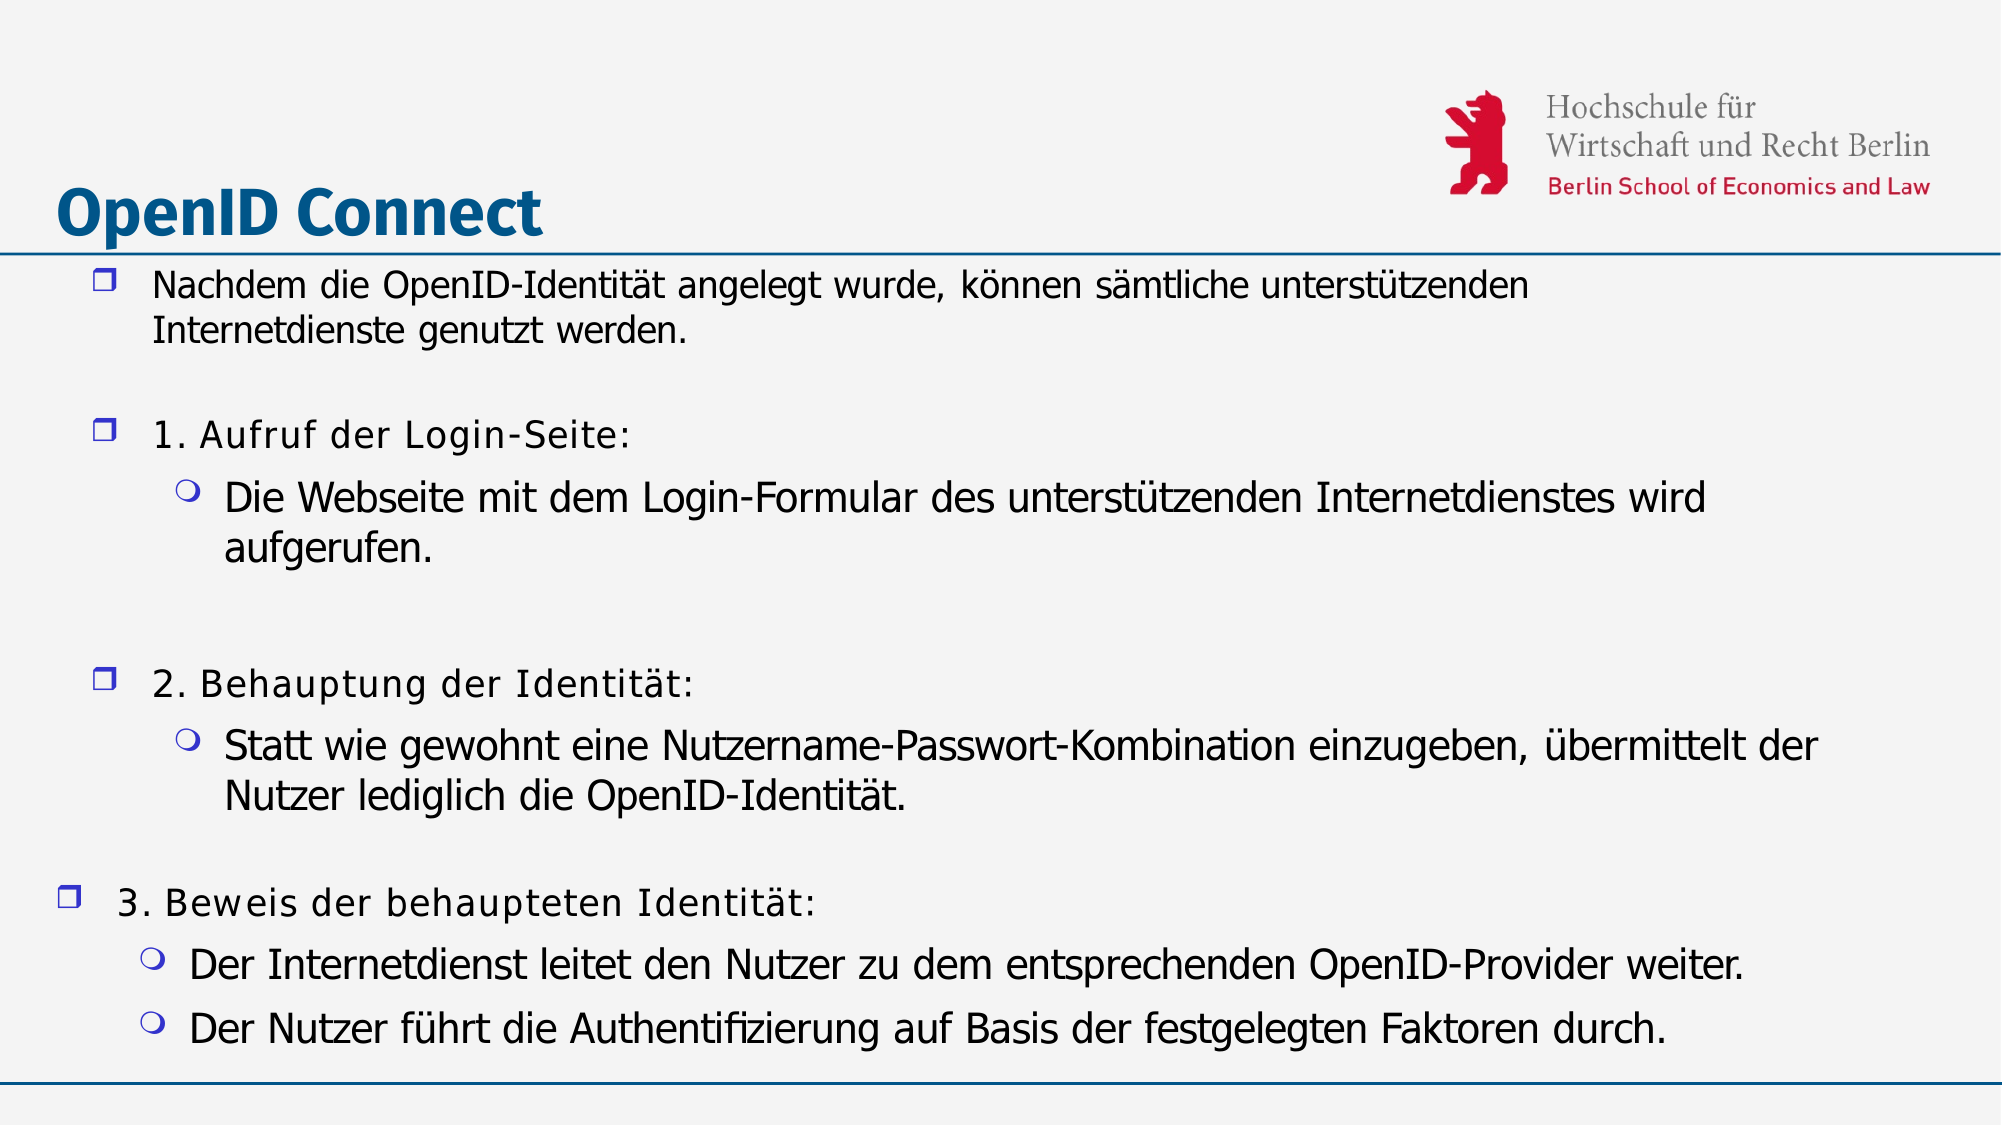

# OpenID Connect
Nachdem die OpenID-Identität angelegt wurde, können sämtliche unterstützenden Internetdienste genutzt werden.

1. Aufruf der Login-Seite:
Die Webseite mit dem Login-Formular des unterstützenden Internetdienstes wird aufgerufen.

2. Behauptung der Identität:
Statt wie gewohnt eine Nutzername-Passwort-Kombination einzugeben, übermittelt der Nutzer lediglich die OpenID-Identität.

3. Beweis der behaupteten Identität:
Der Internetdienst leitet den Nutzer zu dem entsprechenden OpenID-Provider weiter.
Der Nutzer führt die Authentifizierung auf Basis der festgelegten Faktoren durch.